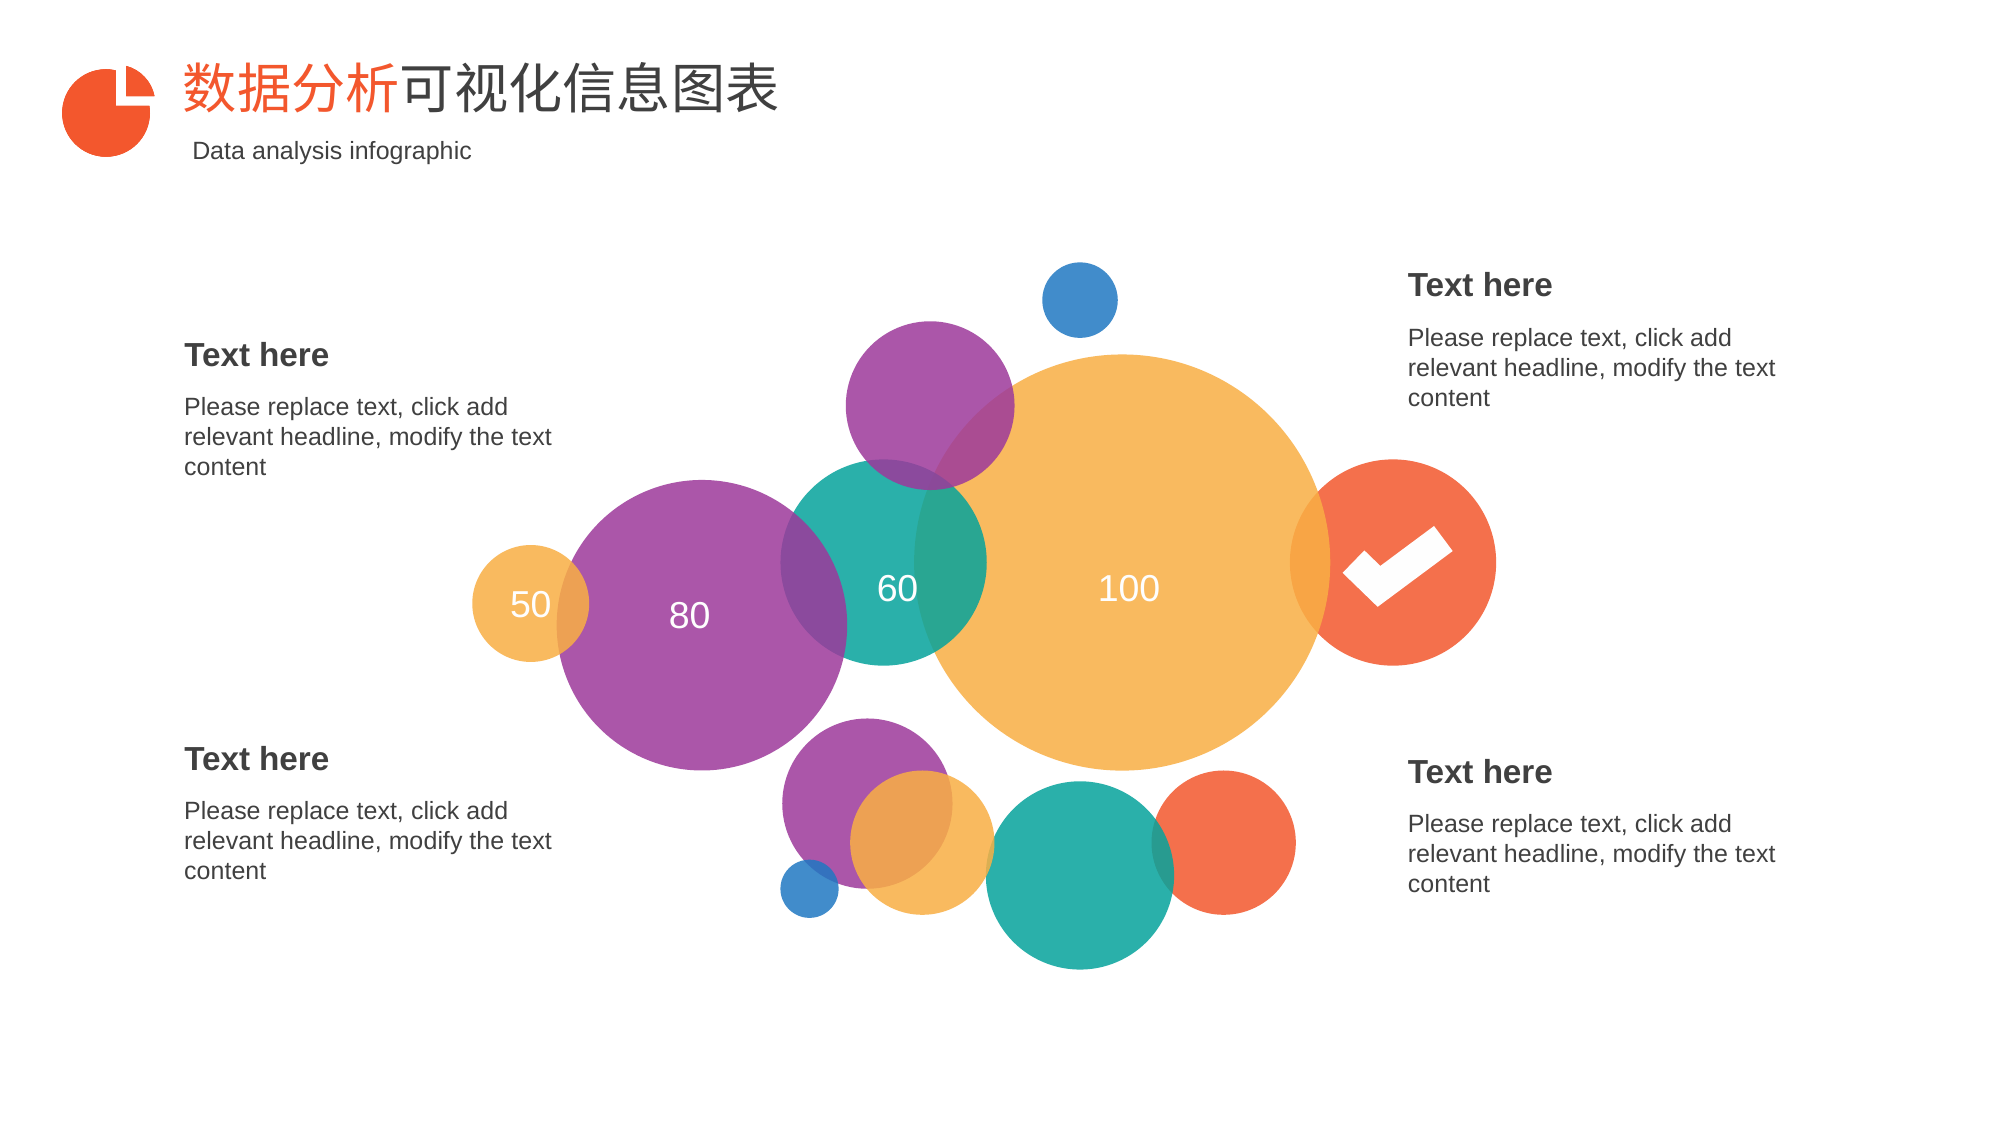

Text here

Please replace text, click add relevant headline, modify the text content

Text here

Please replace text, click add relevant headline, modify the text content

60
100
50
80

Text here

Please replace text, click add relevant headline, modify the text content
Text here

Please replace text, click add relevant headline, modify the text content